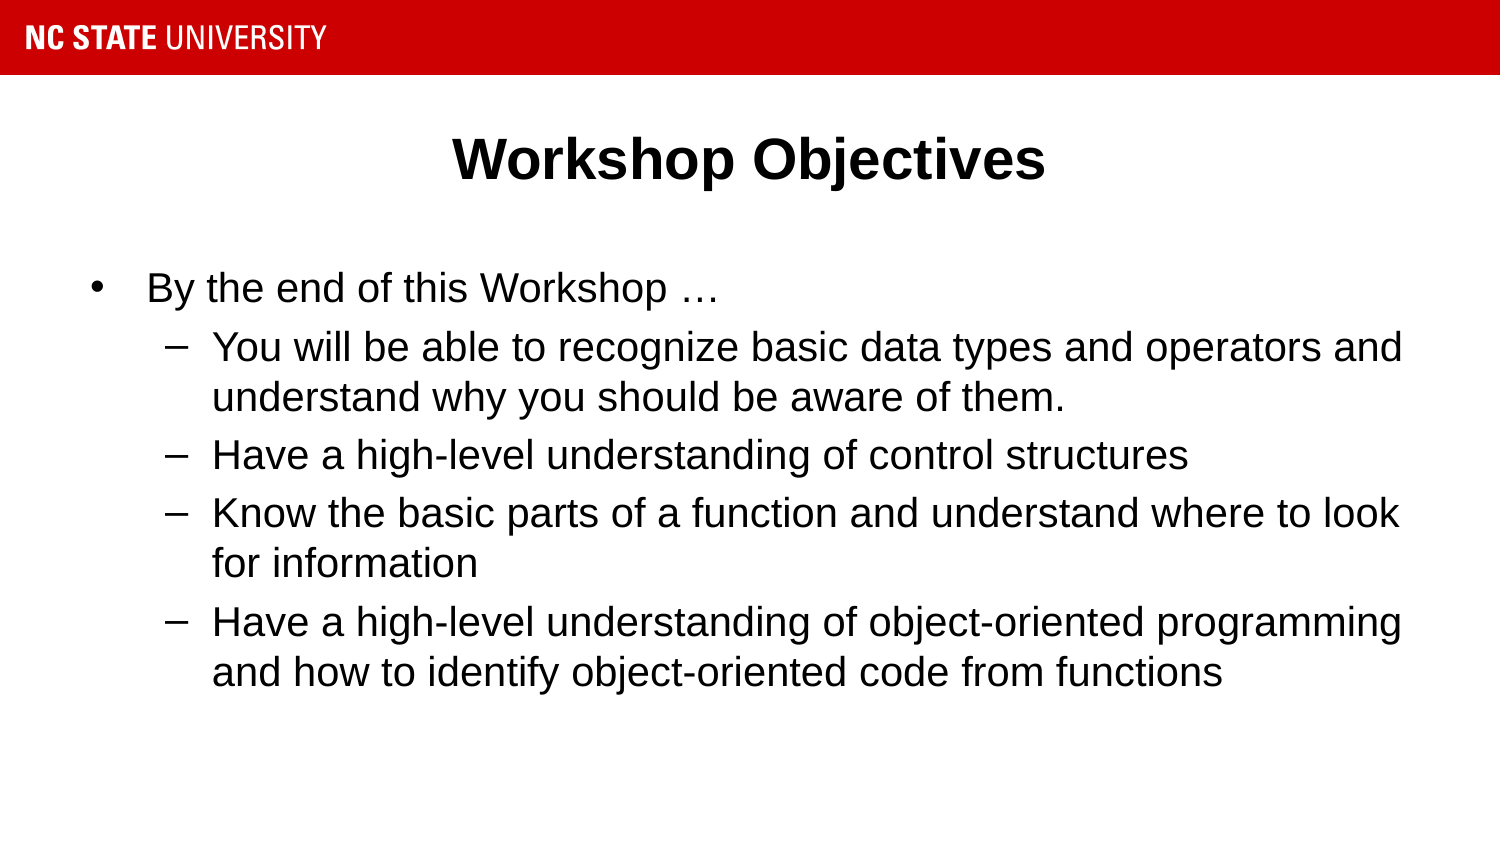

# Workshop Objectives
By the end of this Workshop …
You will be able to recognize basic data types and operators and understand why you should be aware of them.
Have a high-level understanding of control structures
Know the basic parts of a function and understand where to look for information
Have a high-level understanding of object-oriented programming and how to identify object-oriented code from functions